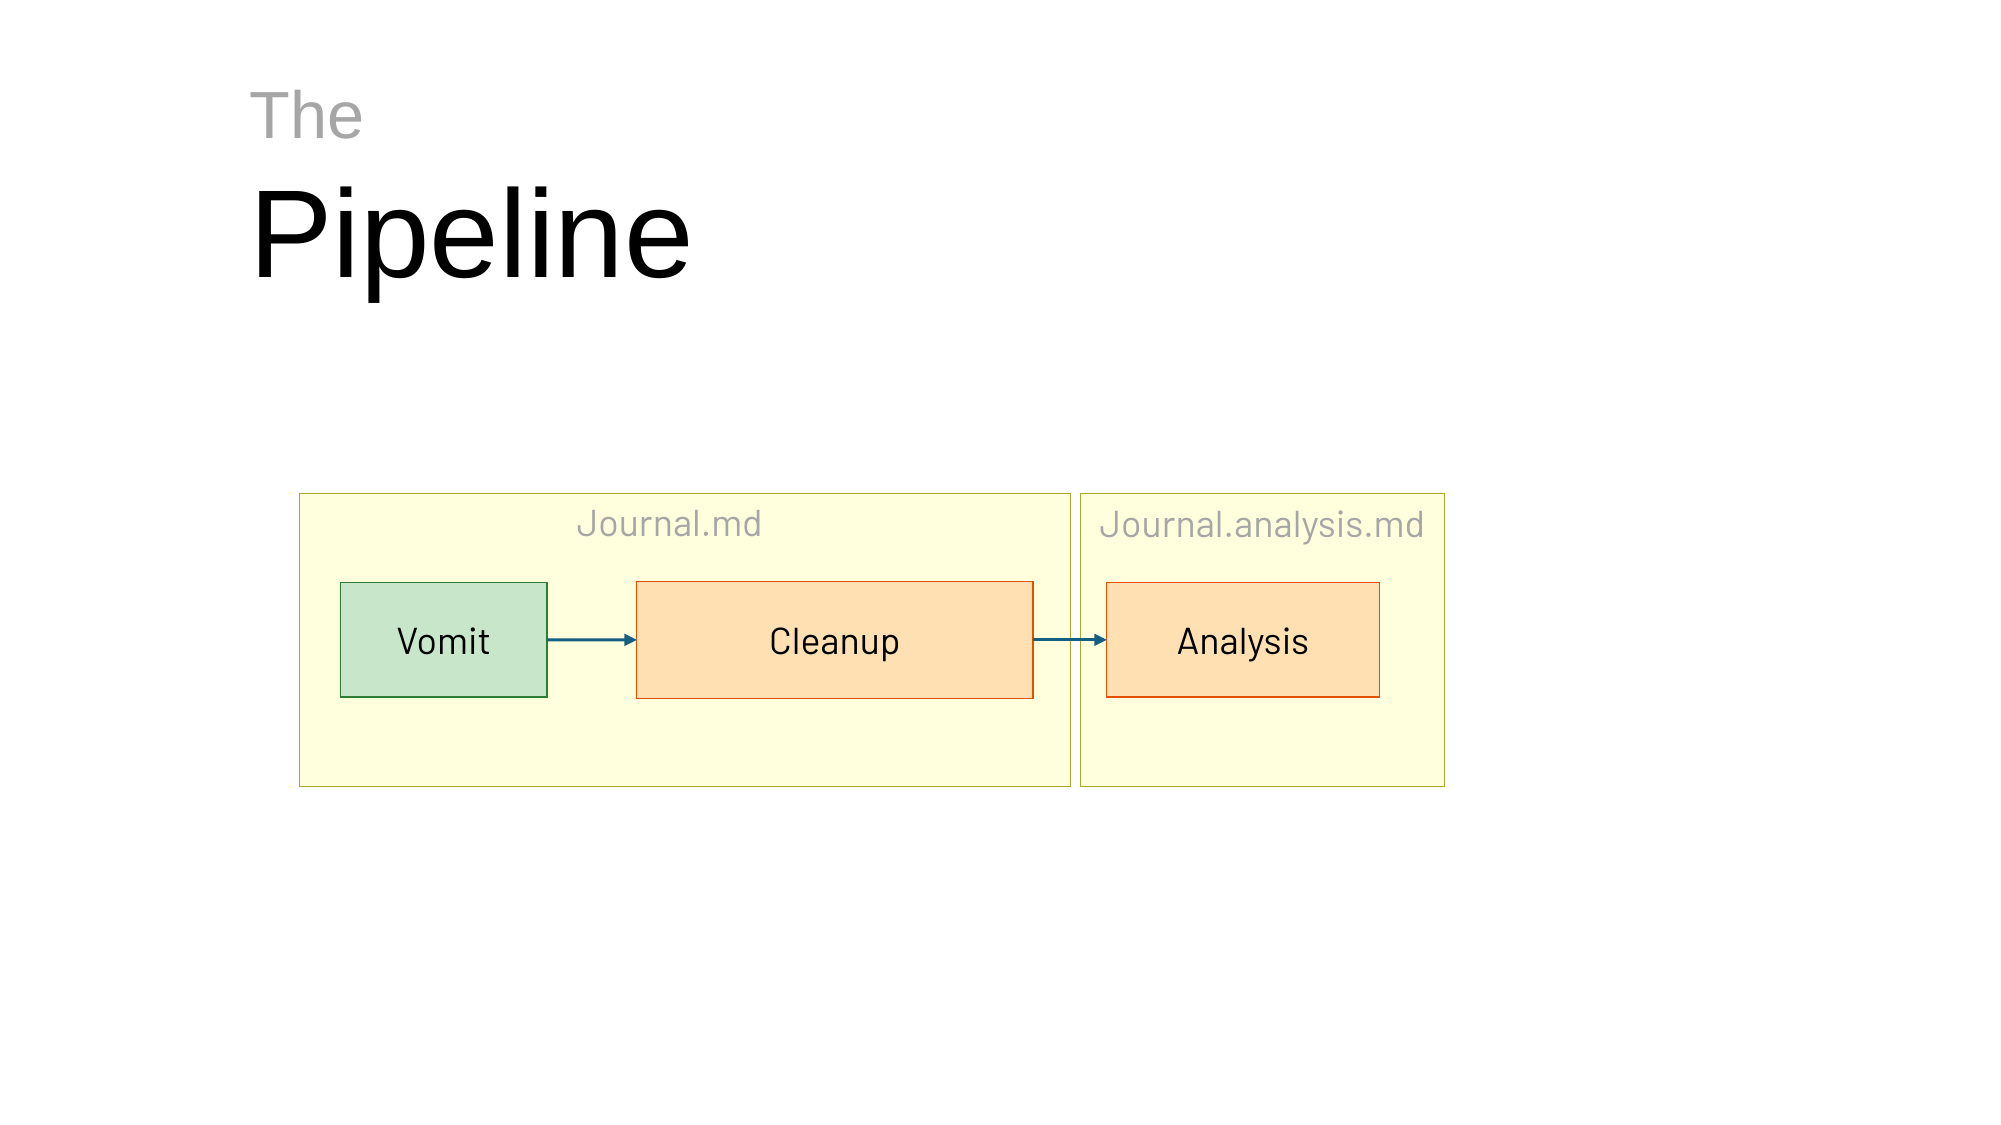

The
Pipeline
Journal.md

Journal.analysis.md

Cleanup
Analysis
Vomit